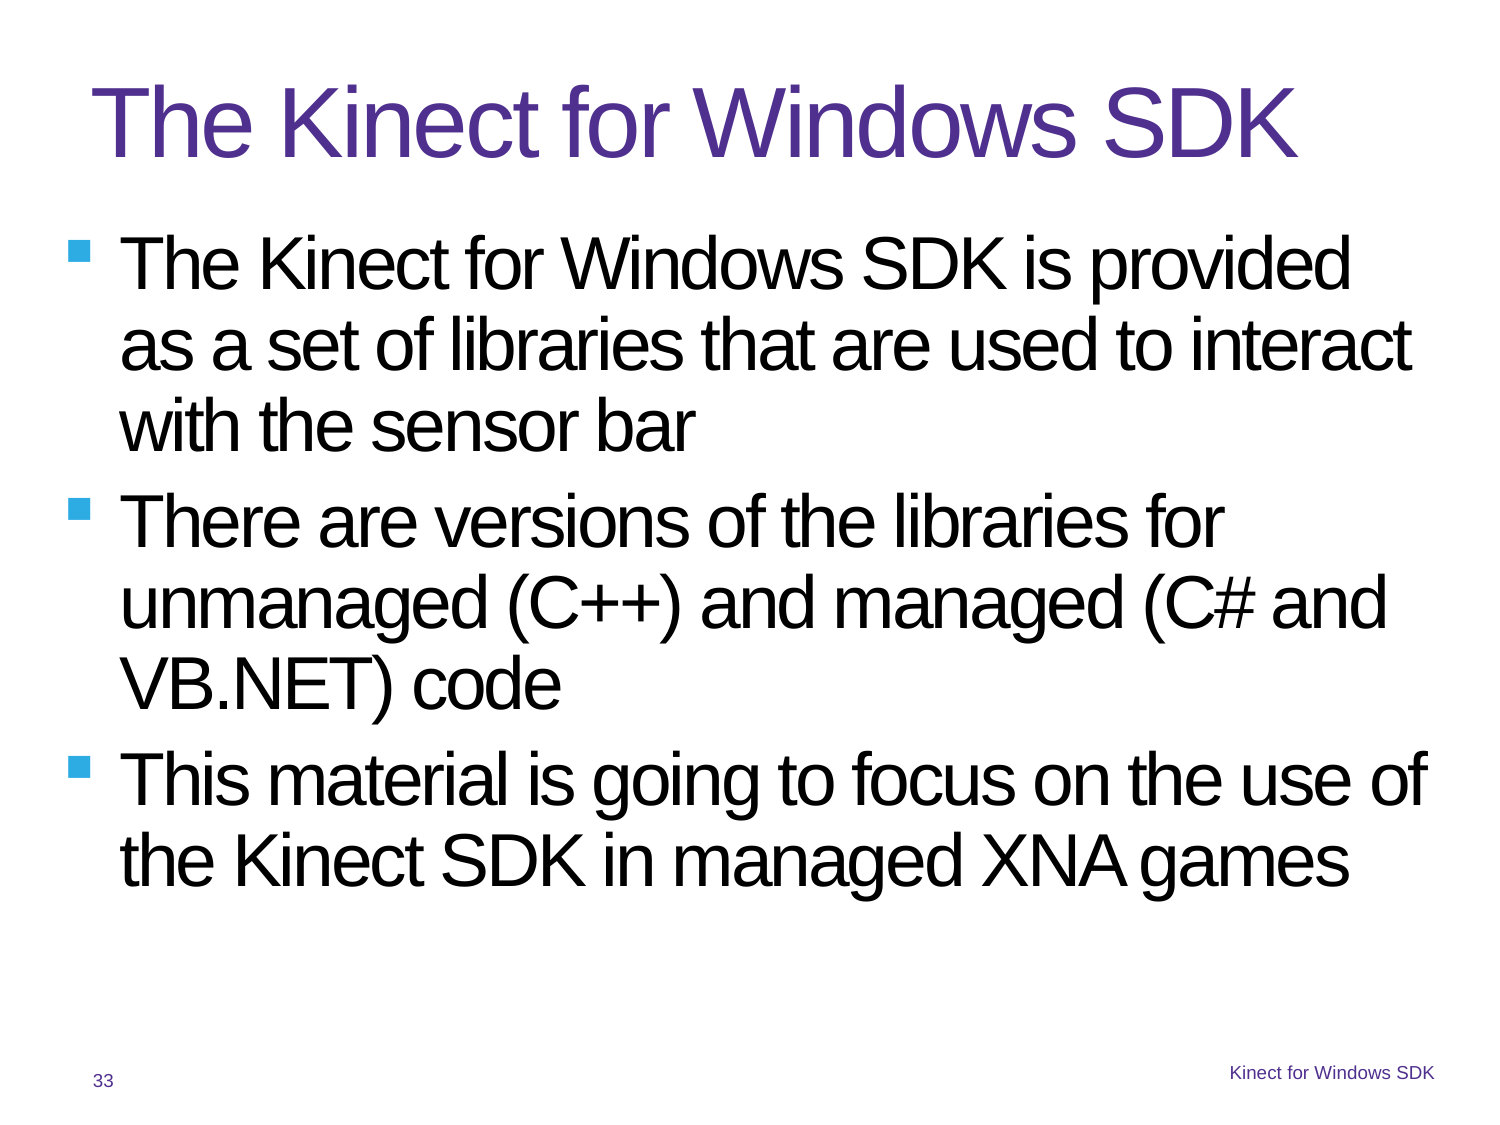

# The Kinect for Windows SDK
The Kinect for Windows SDK is provided as a set of libraries that are used to interact with the sensor bar
There are versions of the libraries for unmanaged (C++) and managed (C# and VB.NET) code
This material is going to focus on the use of the Kinect SDK in managed XNA games
33